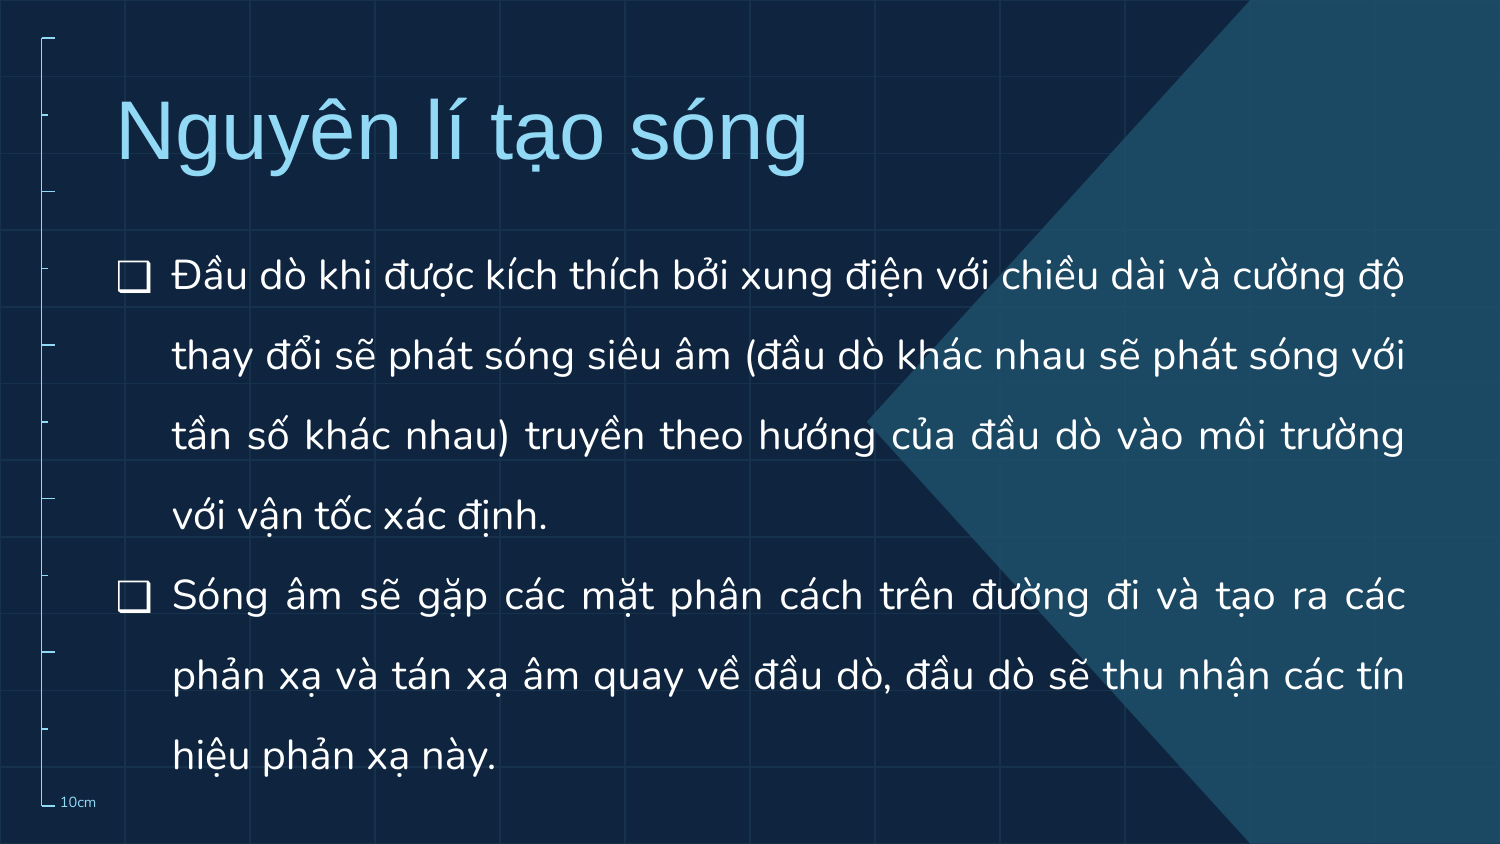

# Nguyên lí tạo sóng
Đầu dò khi được kích thích bởi xung điện với chiều dài và cường độ thay đổi sẽ phát sóng siêu âm (đầu dò khác nhau sẽ phát sóng với tần số khác nhau) truyền theo hướng của đầu dò vào môi trường với vận tốc xác định.
Sóng âm sẽ gặp các mặt phân cách trên đường đi và tạo ra các phản xạ và tán xạ âm quay về đầu dò, đầu dò sẽ thu nhận các tín hiệu phản xạ này.